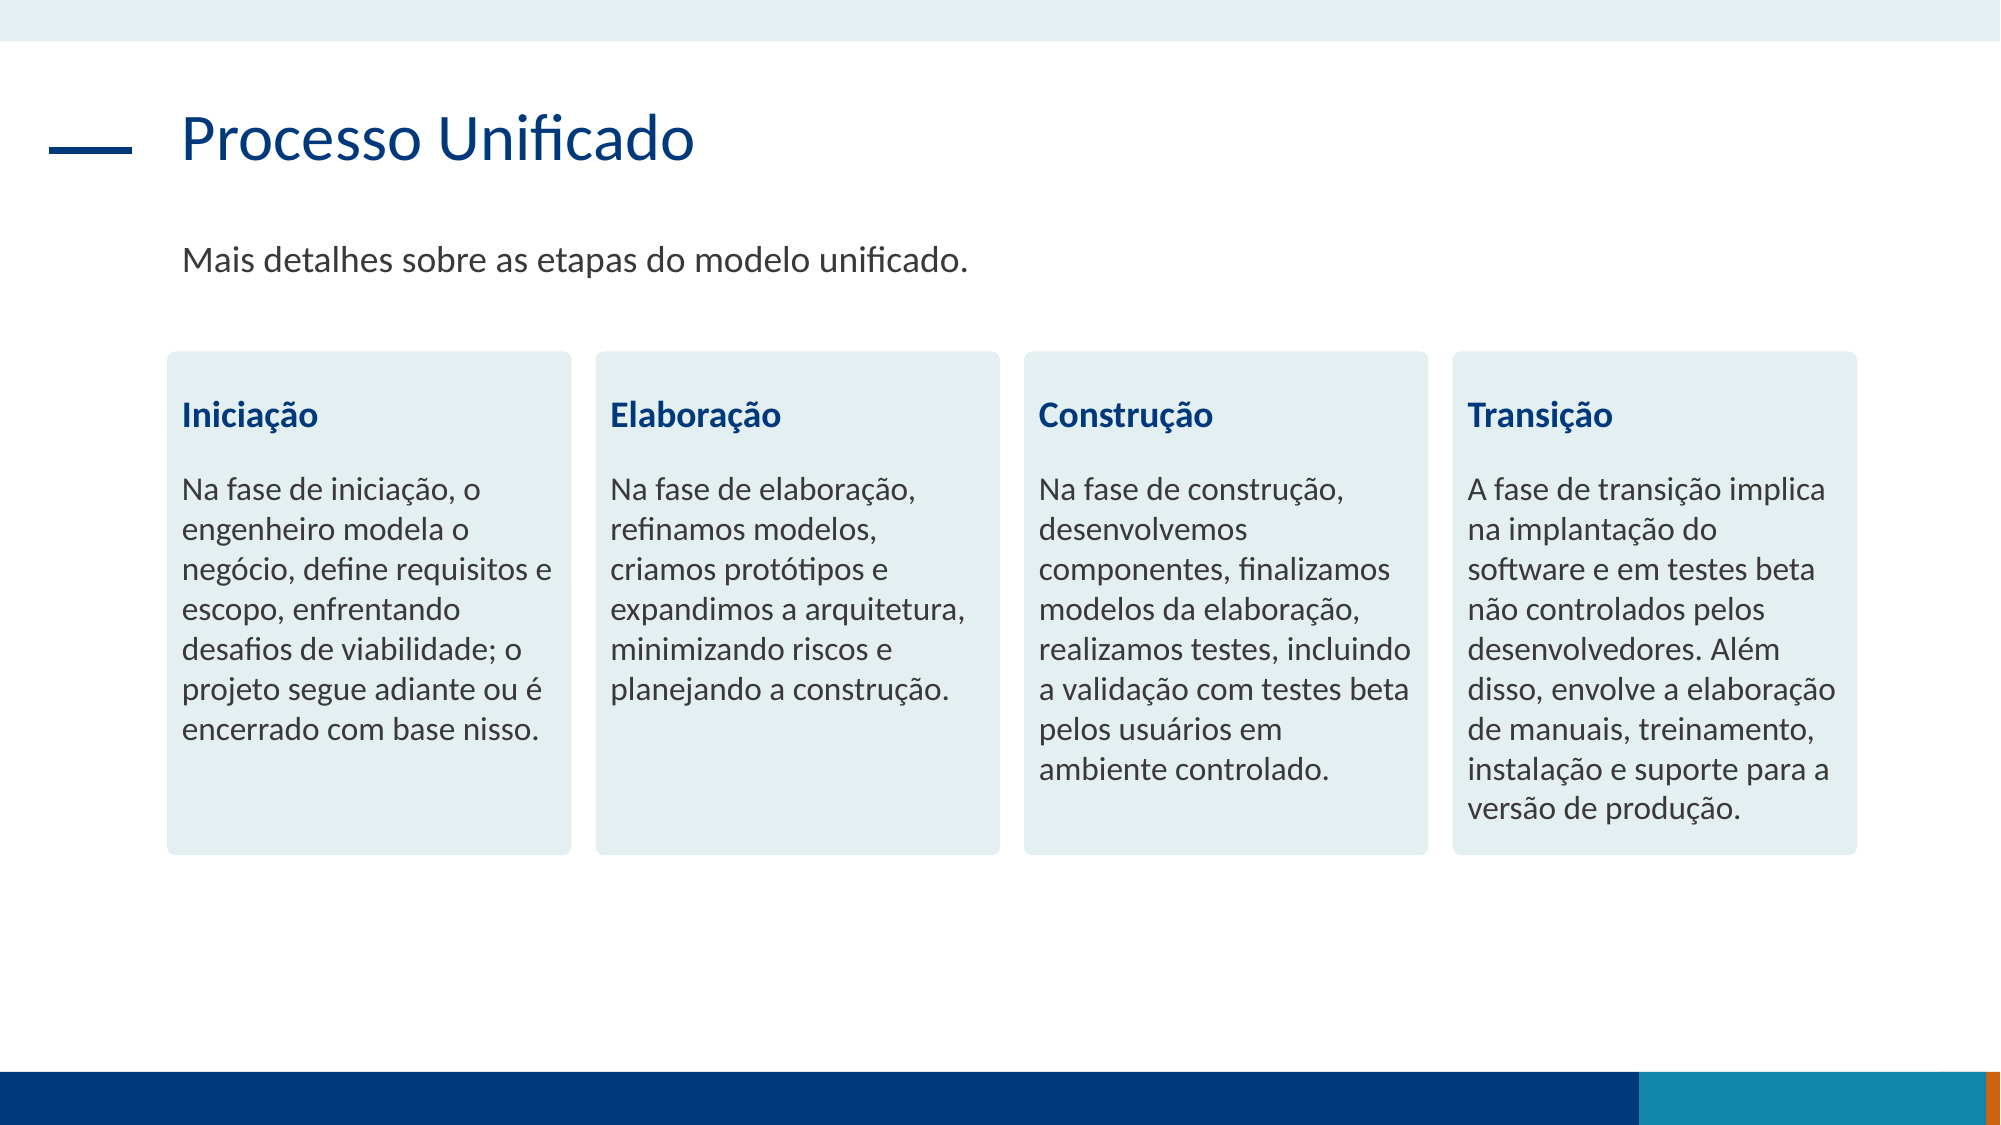

Processo Unificado
Mais detalhes sobre as etapas do modelo unificado.

Iniciação
Elaboração
Construção
Transição
Na fase de iniciação, o engenheiro modela o negócio, define requisitos e escopo, enfrentando desafios de viabilidade; o projeto segue adiante ou é encerrado com base nisso.
Na fase de elaboração, refinamos modelos, criamos protótipos e expandimos a arquitetura, minimizando riscos e planejando a construção.
Na fase de construção, desenvolvemos componentes, finalizamos modelos da elaboração, realizamos testes, incluindo a validação com testes beta pelos usuários em ambiente controlado.
A fase de transição implica na implantação do software e em testes beta não controlados pelos desenvolvedores. Além disso, envolve a elaboração de manuais, treinamento, instalação e suporte para a versão de produção.